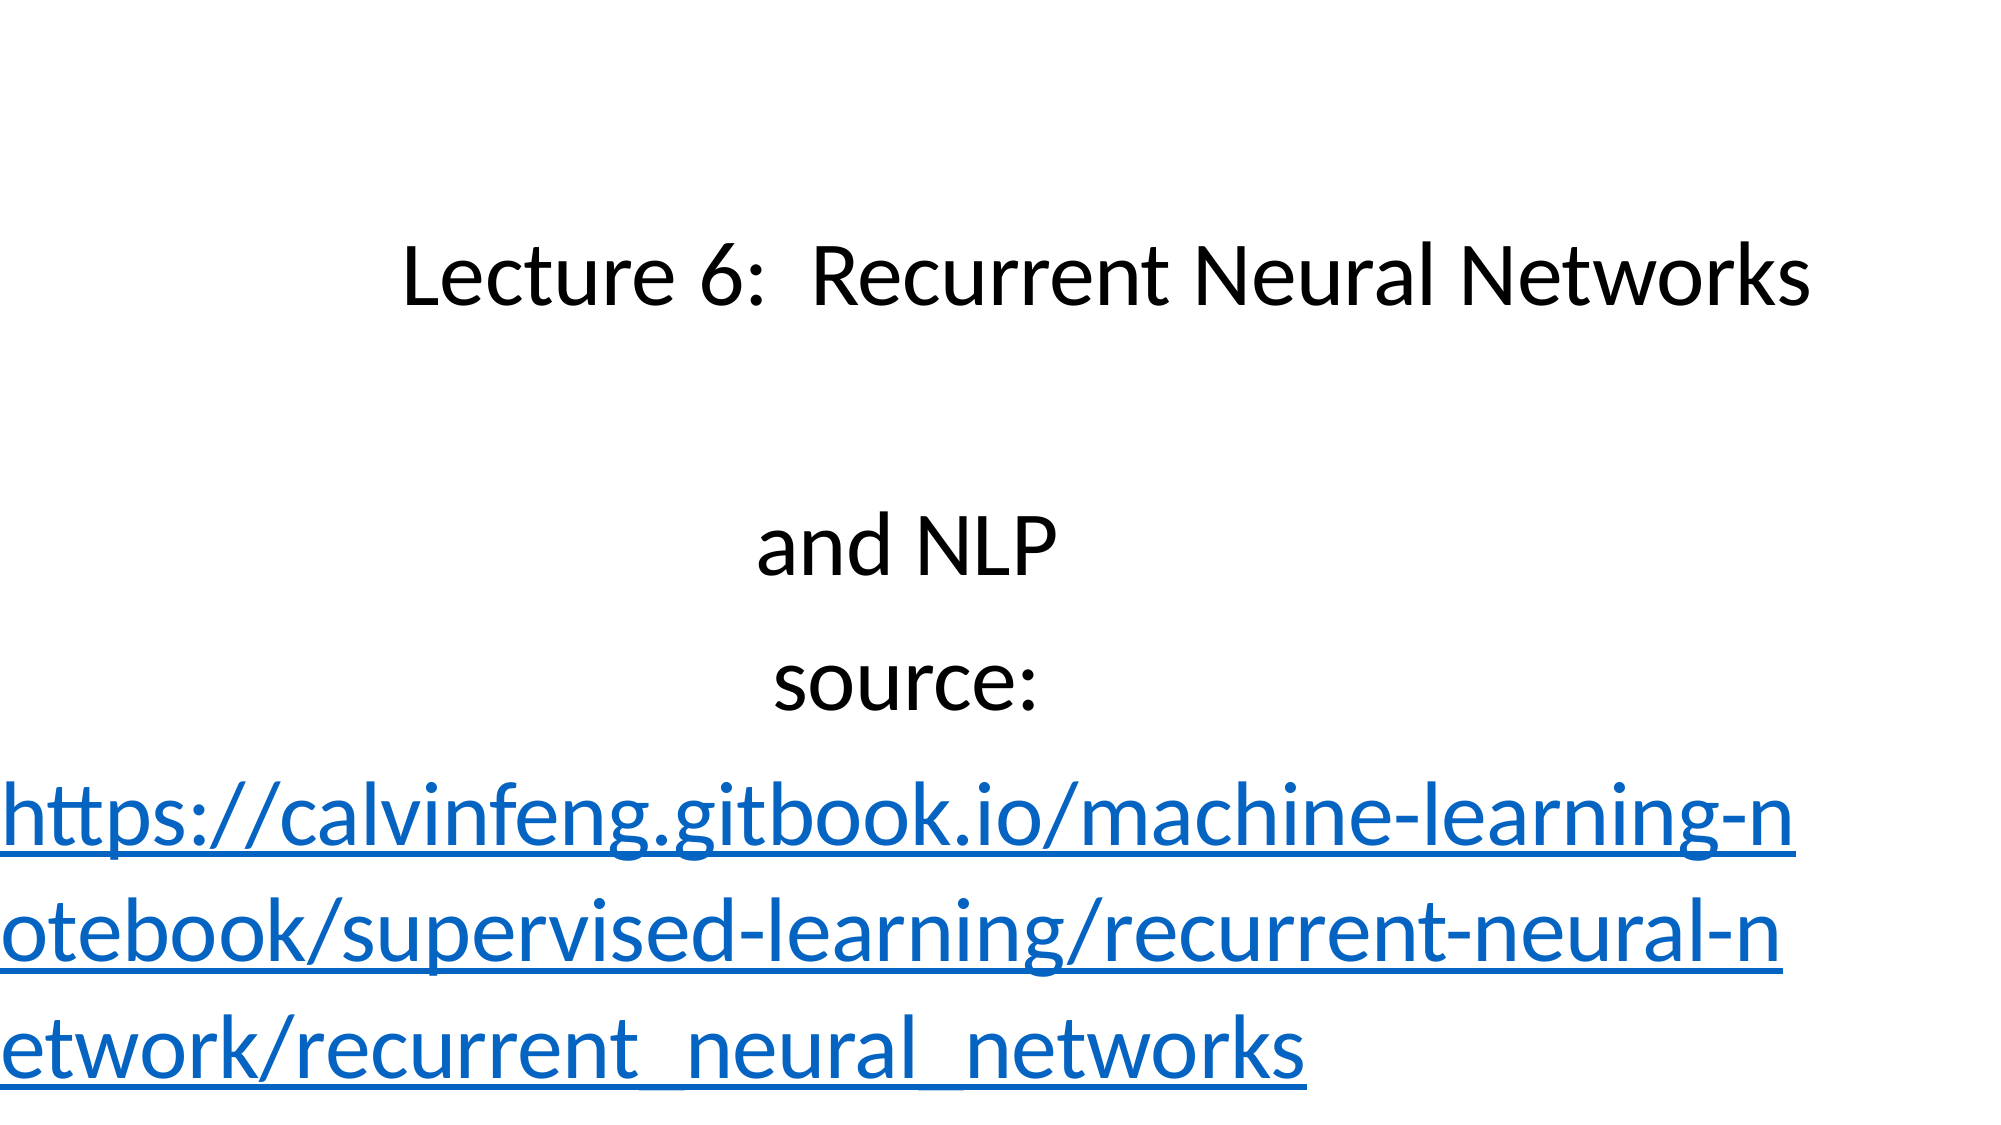

# Lecture 6:  Recurrent Neural Networks and NLP source: https://calvinfeng.gitbook.io/machine-learning-notebook/supervised-learning/recurrent-neural-network/recurrent_neural_networks